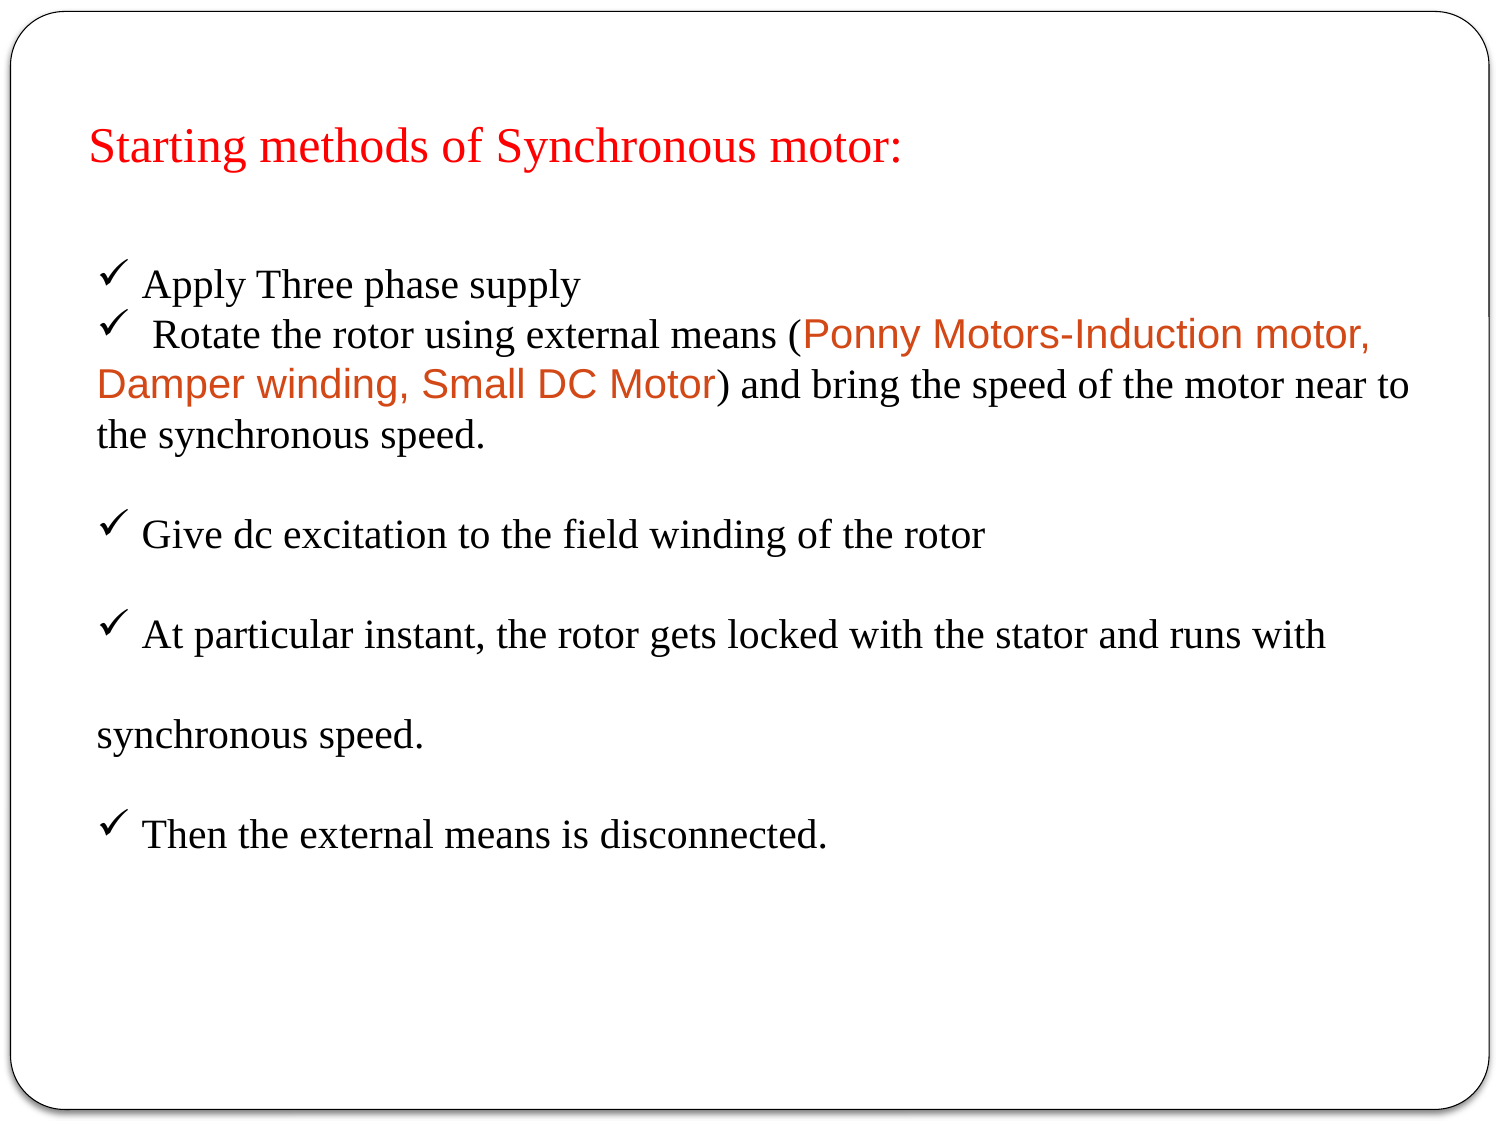

Starting methods of Synchronous motor:
 Apply Three phase supply
  Rotate the rotor using external means (Ponny Motors-Induction motor,  Damper winding, Small DC Motor) and bring the speed of the motor near to the synchronous speed.
 Give dc excitation to the field winding of the rotor
 At particular instant, the rotor gets locked with the stator and runs with synchronous speed.
 Then the external means is disconnected.